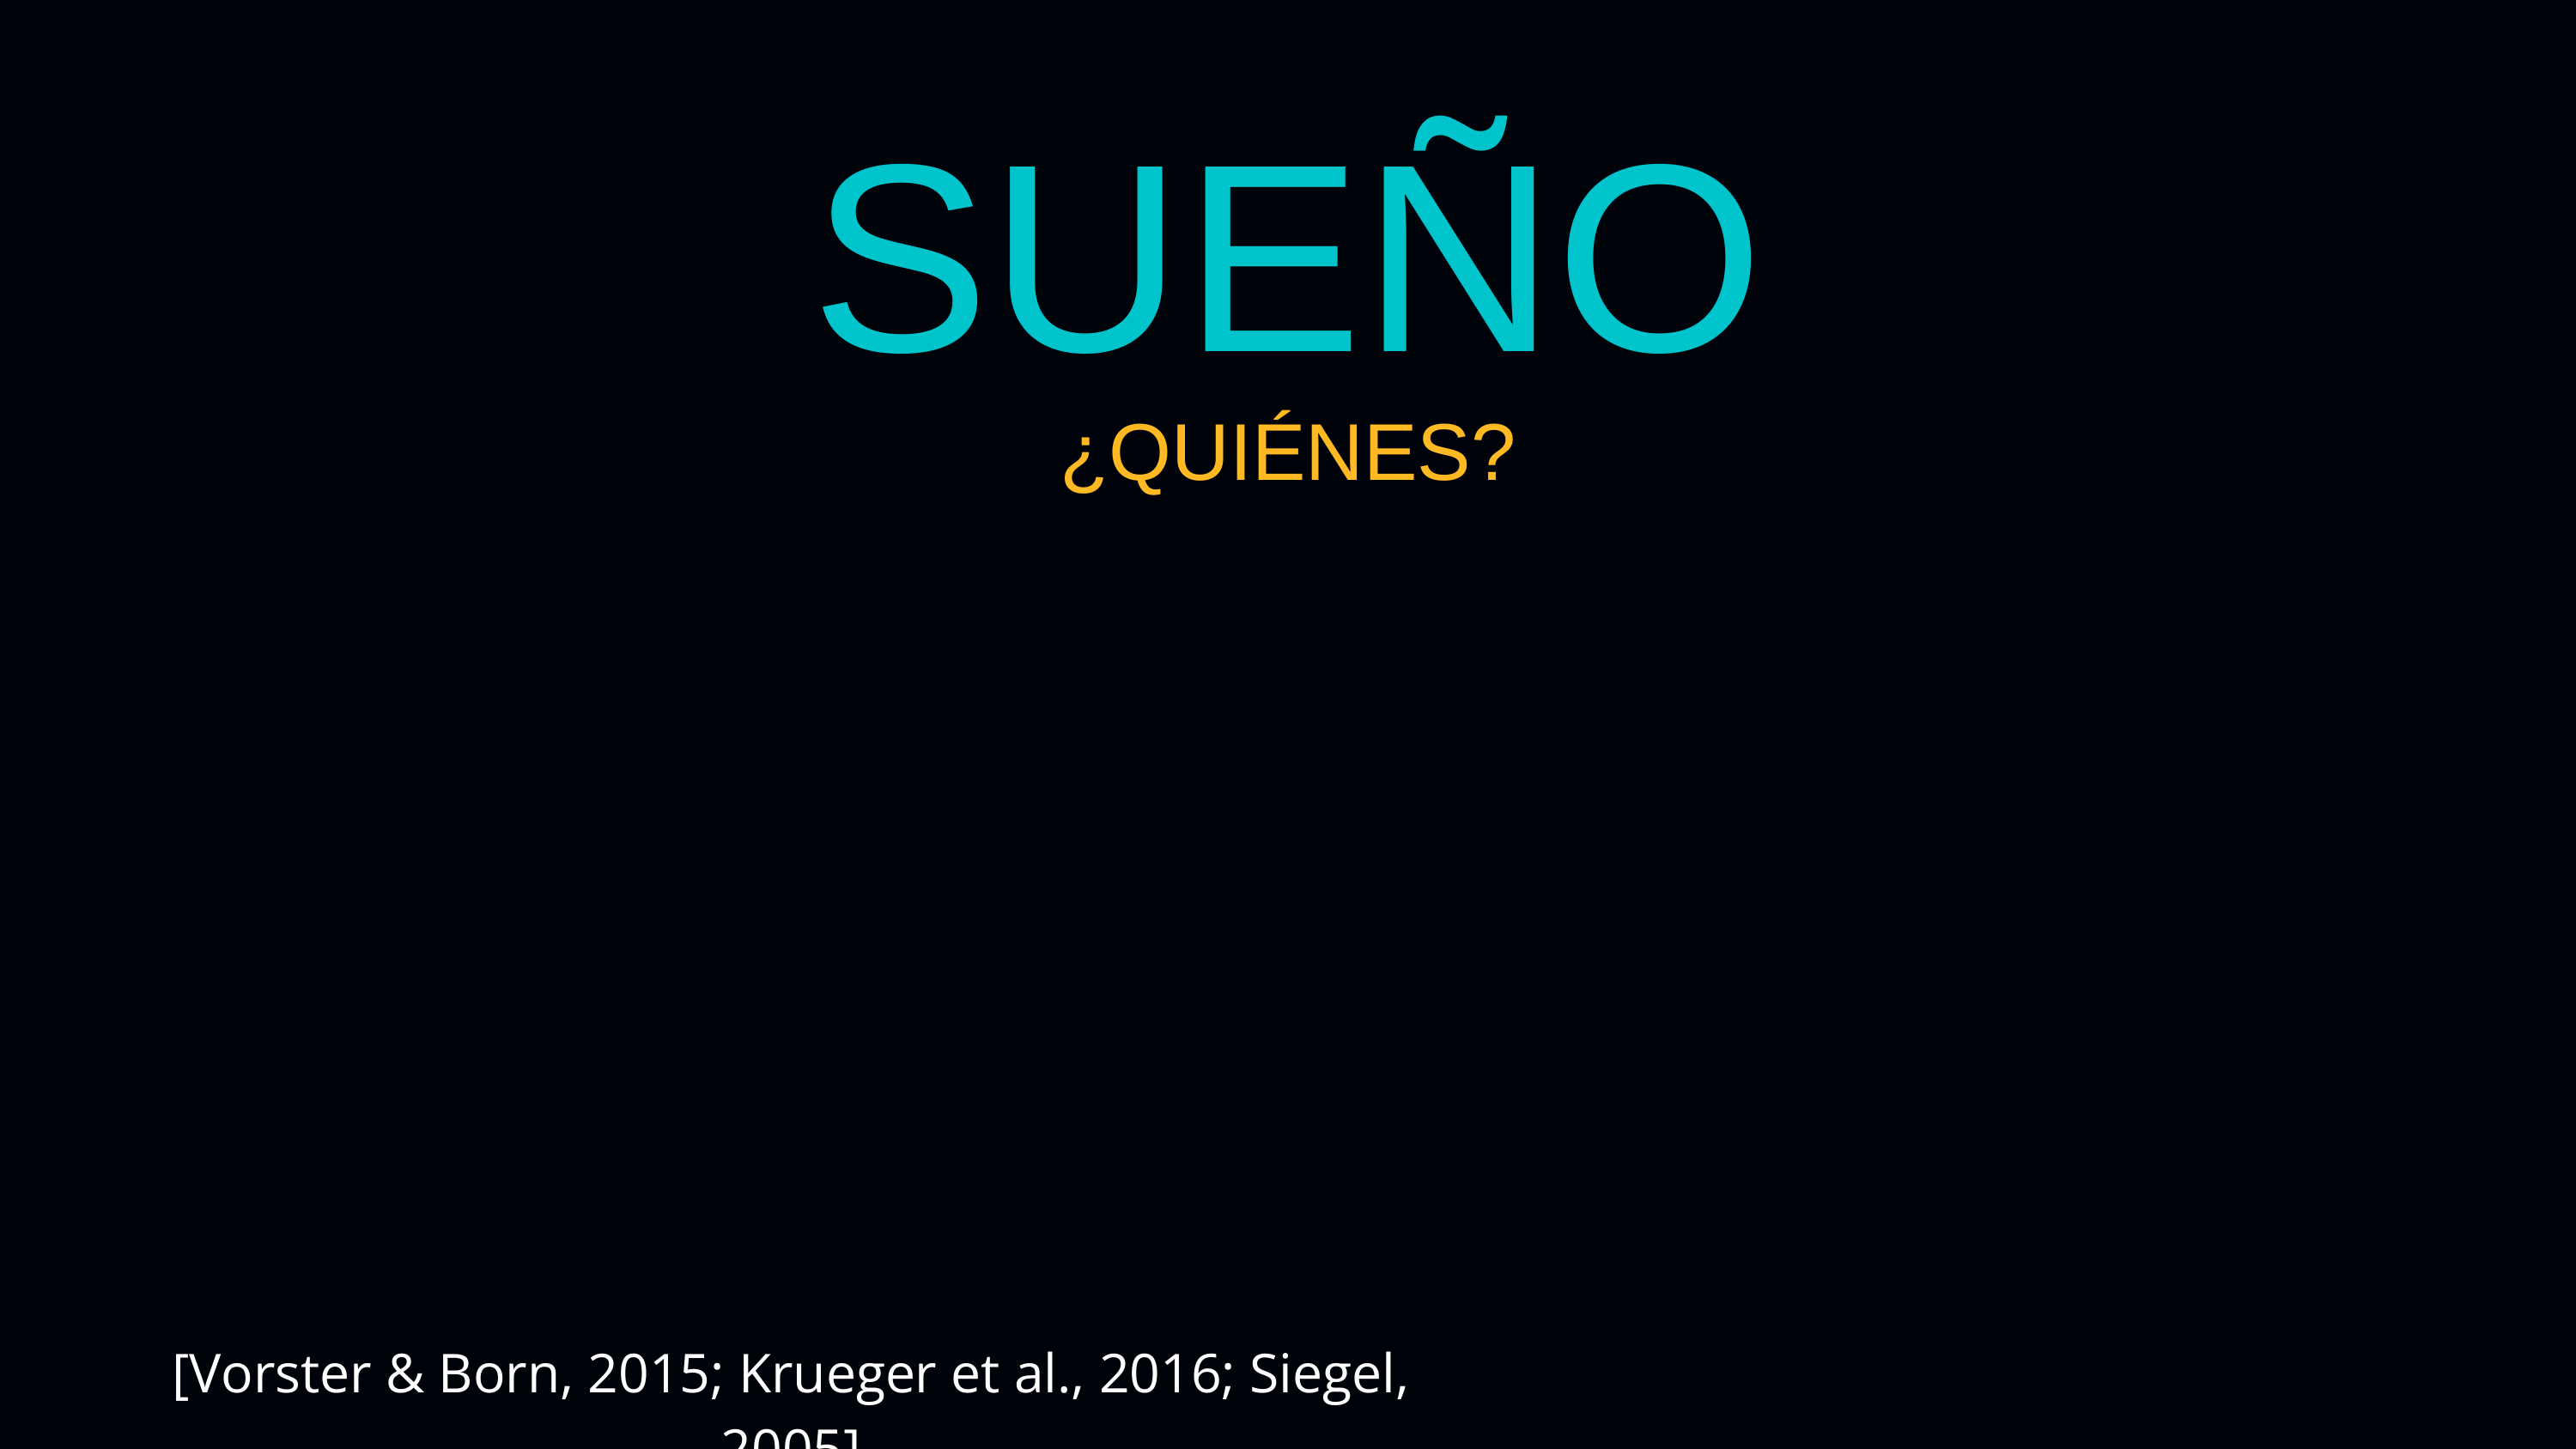

SUEÑO
¿QUIÉNES?
[Vorster & Born, 2015; Krueger et al., 2016; Siegel, 2005]